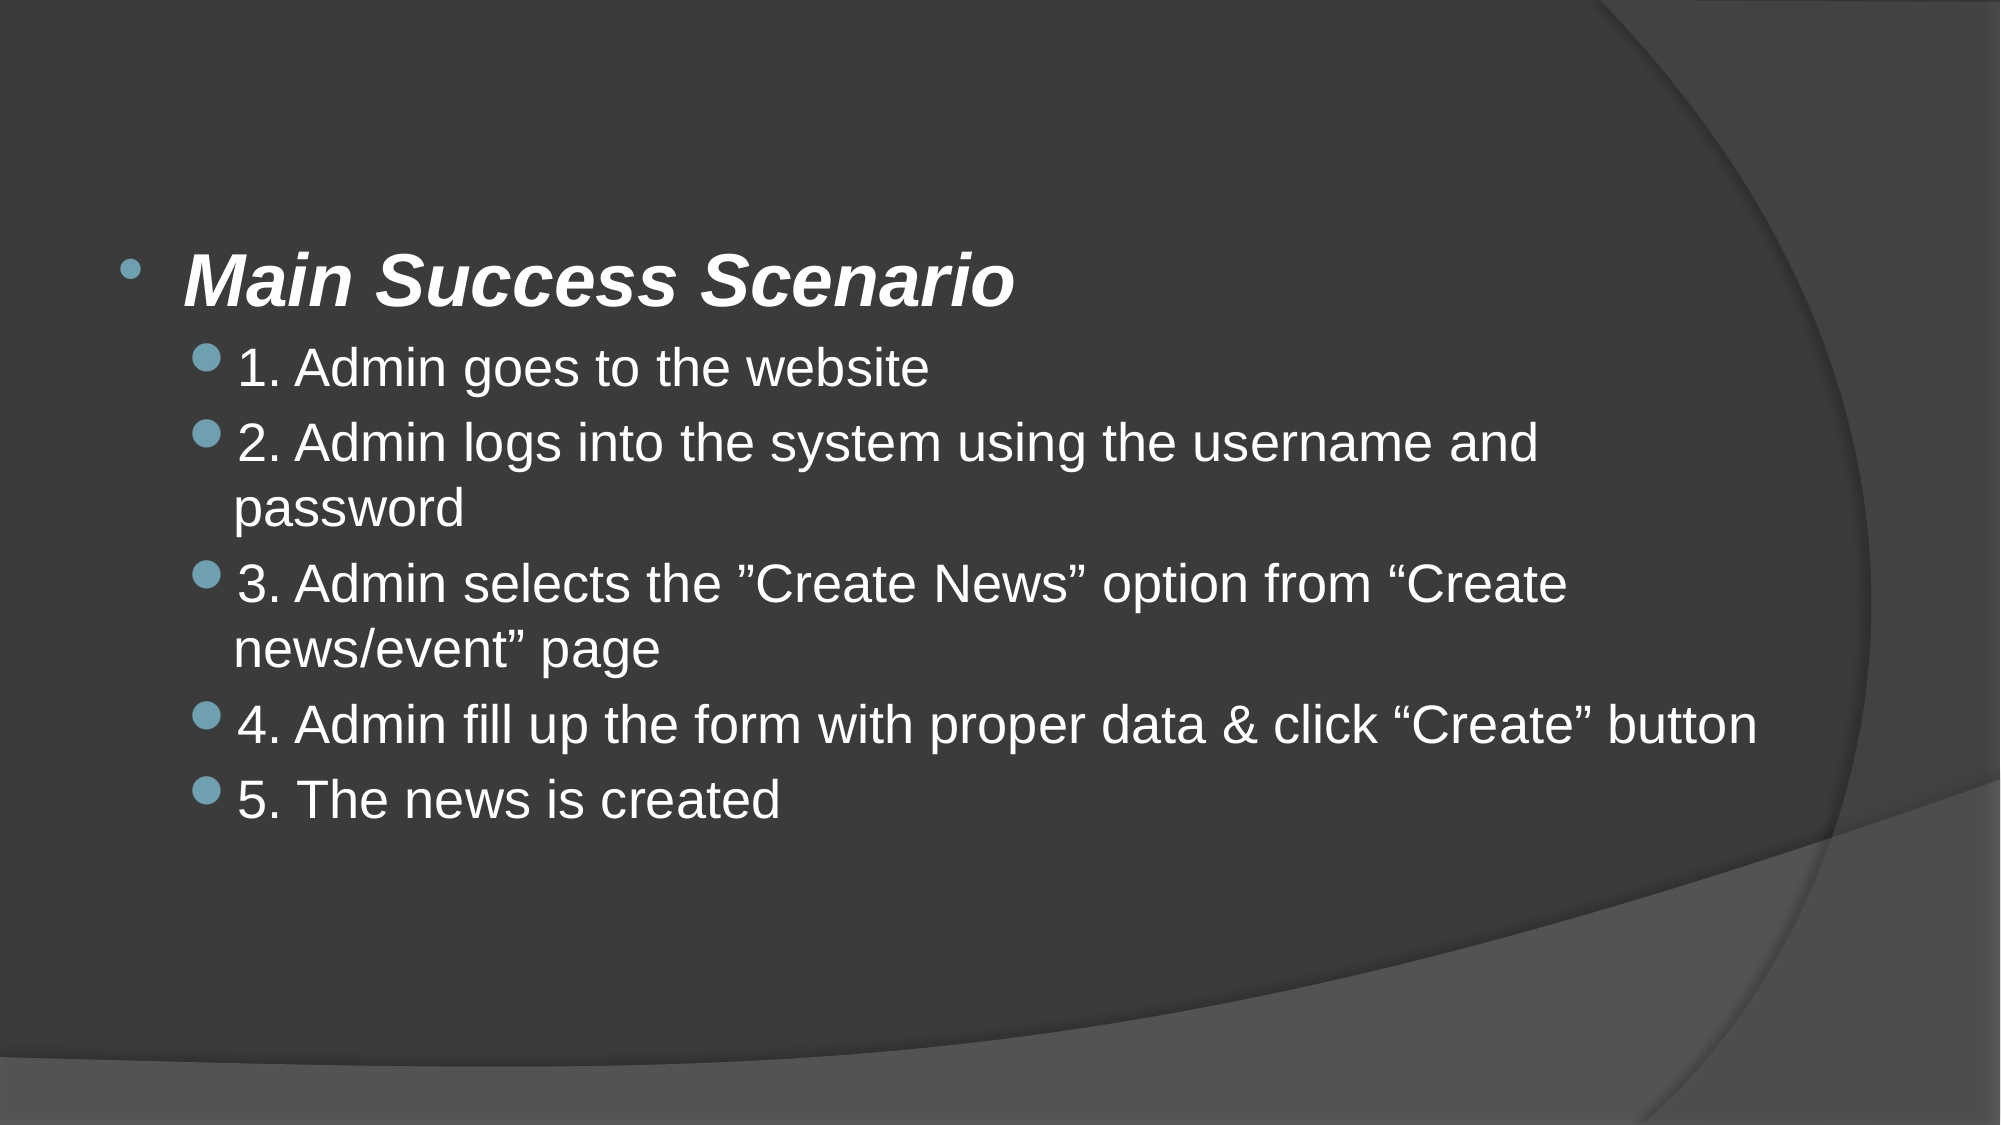

#
Main Success Scenario
1. Admin goes to the website
2. Admin logs into the system using the username and password
3. Admin selects the ”Create News” option from “Create news/event” page
4. Admin fill up the form with proper data & click “Create” button
5. The news is created